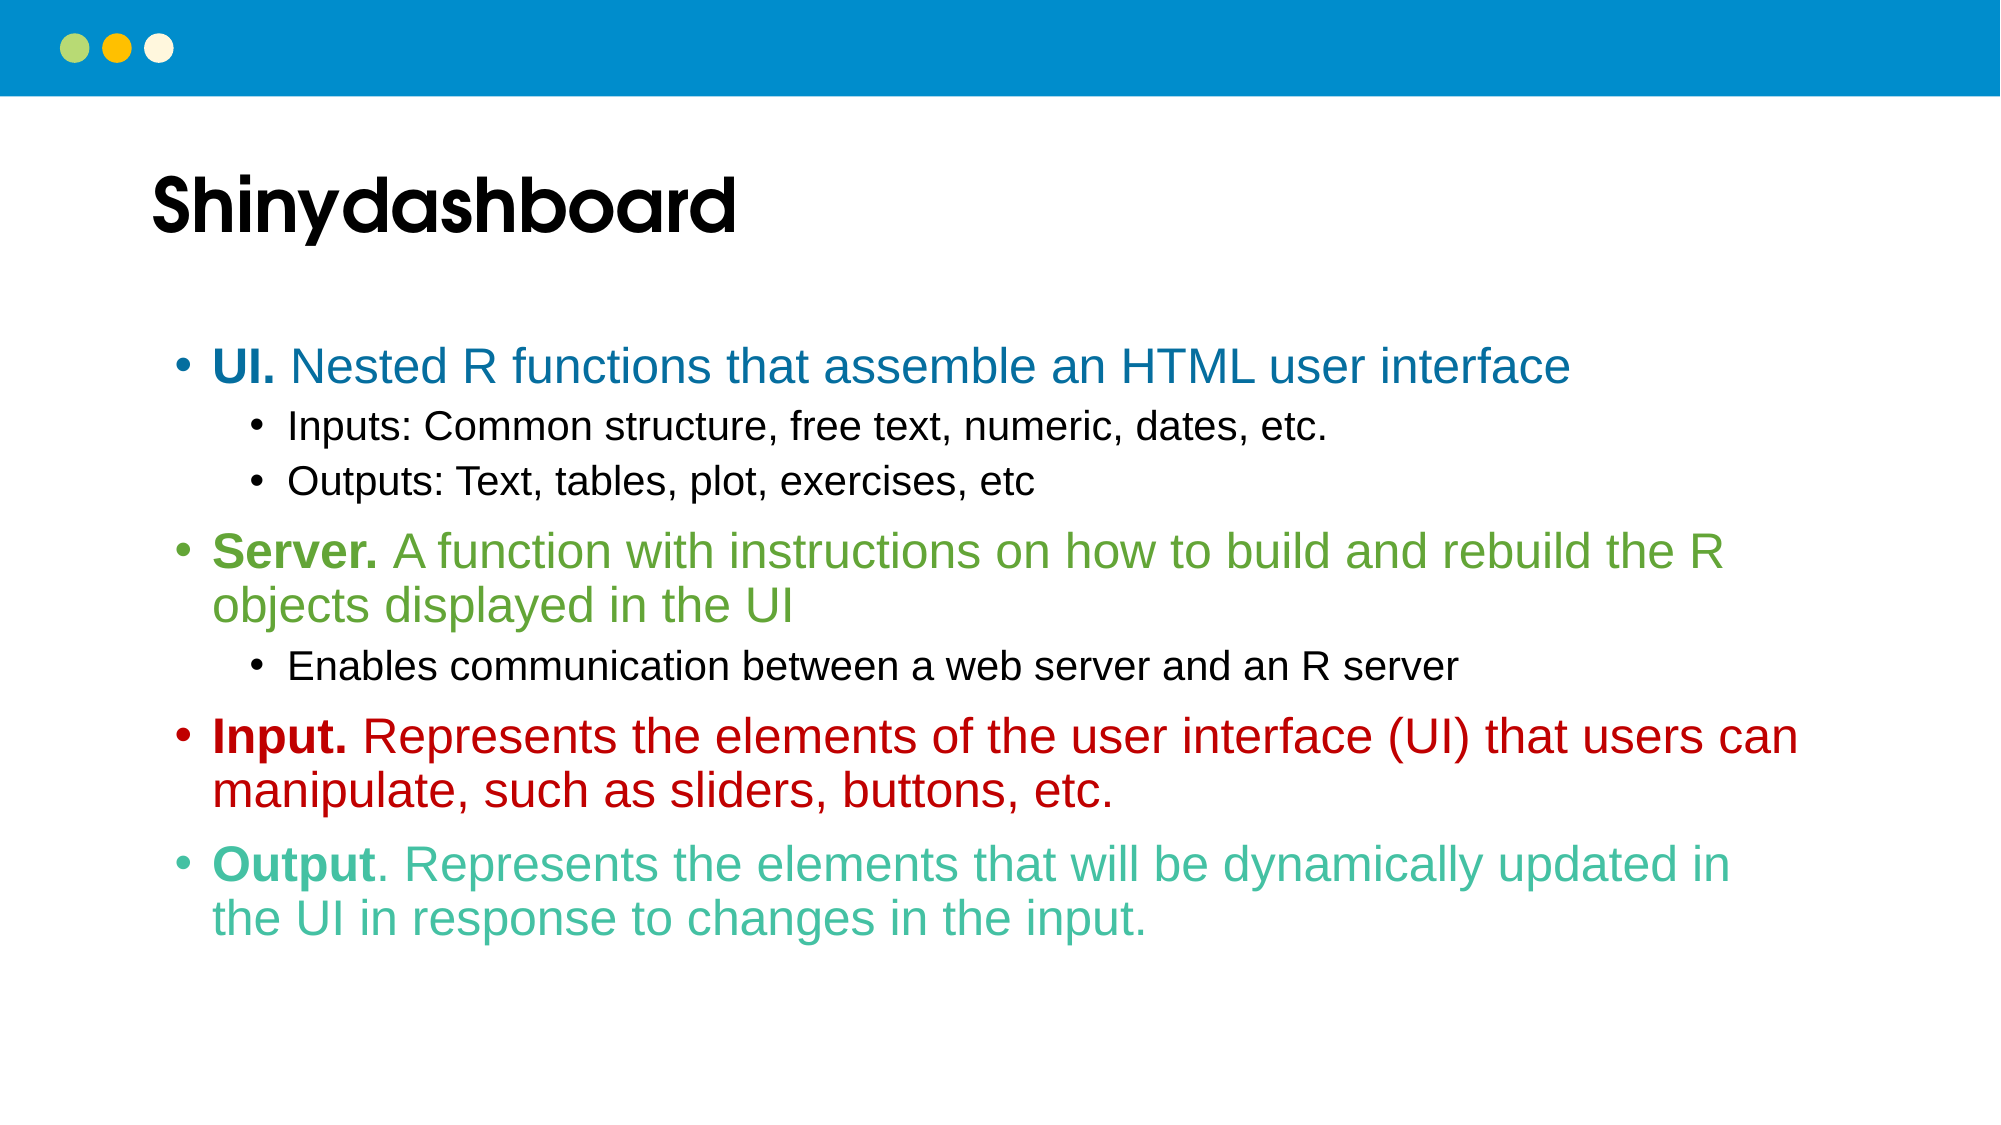

# Shinydashboard
UI. Nested R functions that assemble an HTML user interface
Inputs: Common structure, free text, numeric, dates, etc.
Outputs: Text, tables, plot, exercises, etc
Server. A function with instructions on how to build and rebuild the R objects displayed in the UI
Enables communication between a web server and an R server
Input. Represents the elements of the user interface (UI) that users can manipulate, such as sliders, buttons, etc.
Output. Represents the elements that will be dynamically updated in the UI in response to changes in the input.